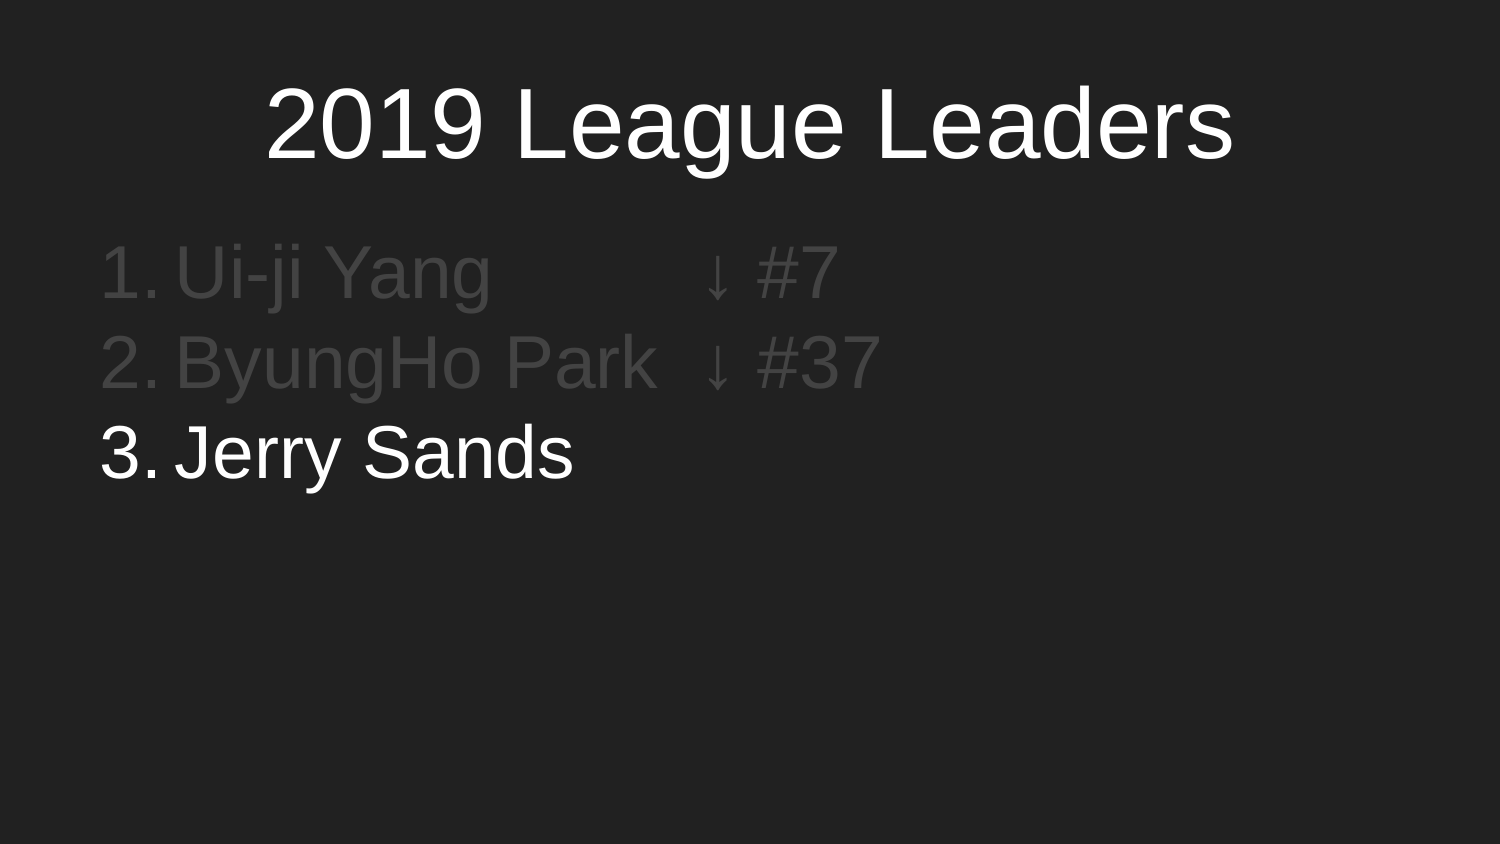

2019 League Leaders
Ui-ji Yang
ByungHo Park
Jerry Sands

↓ #7
↓ #37